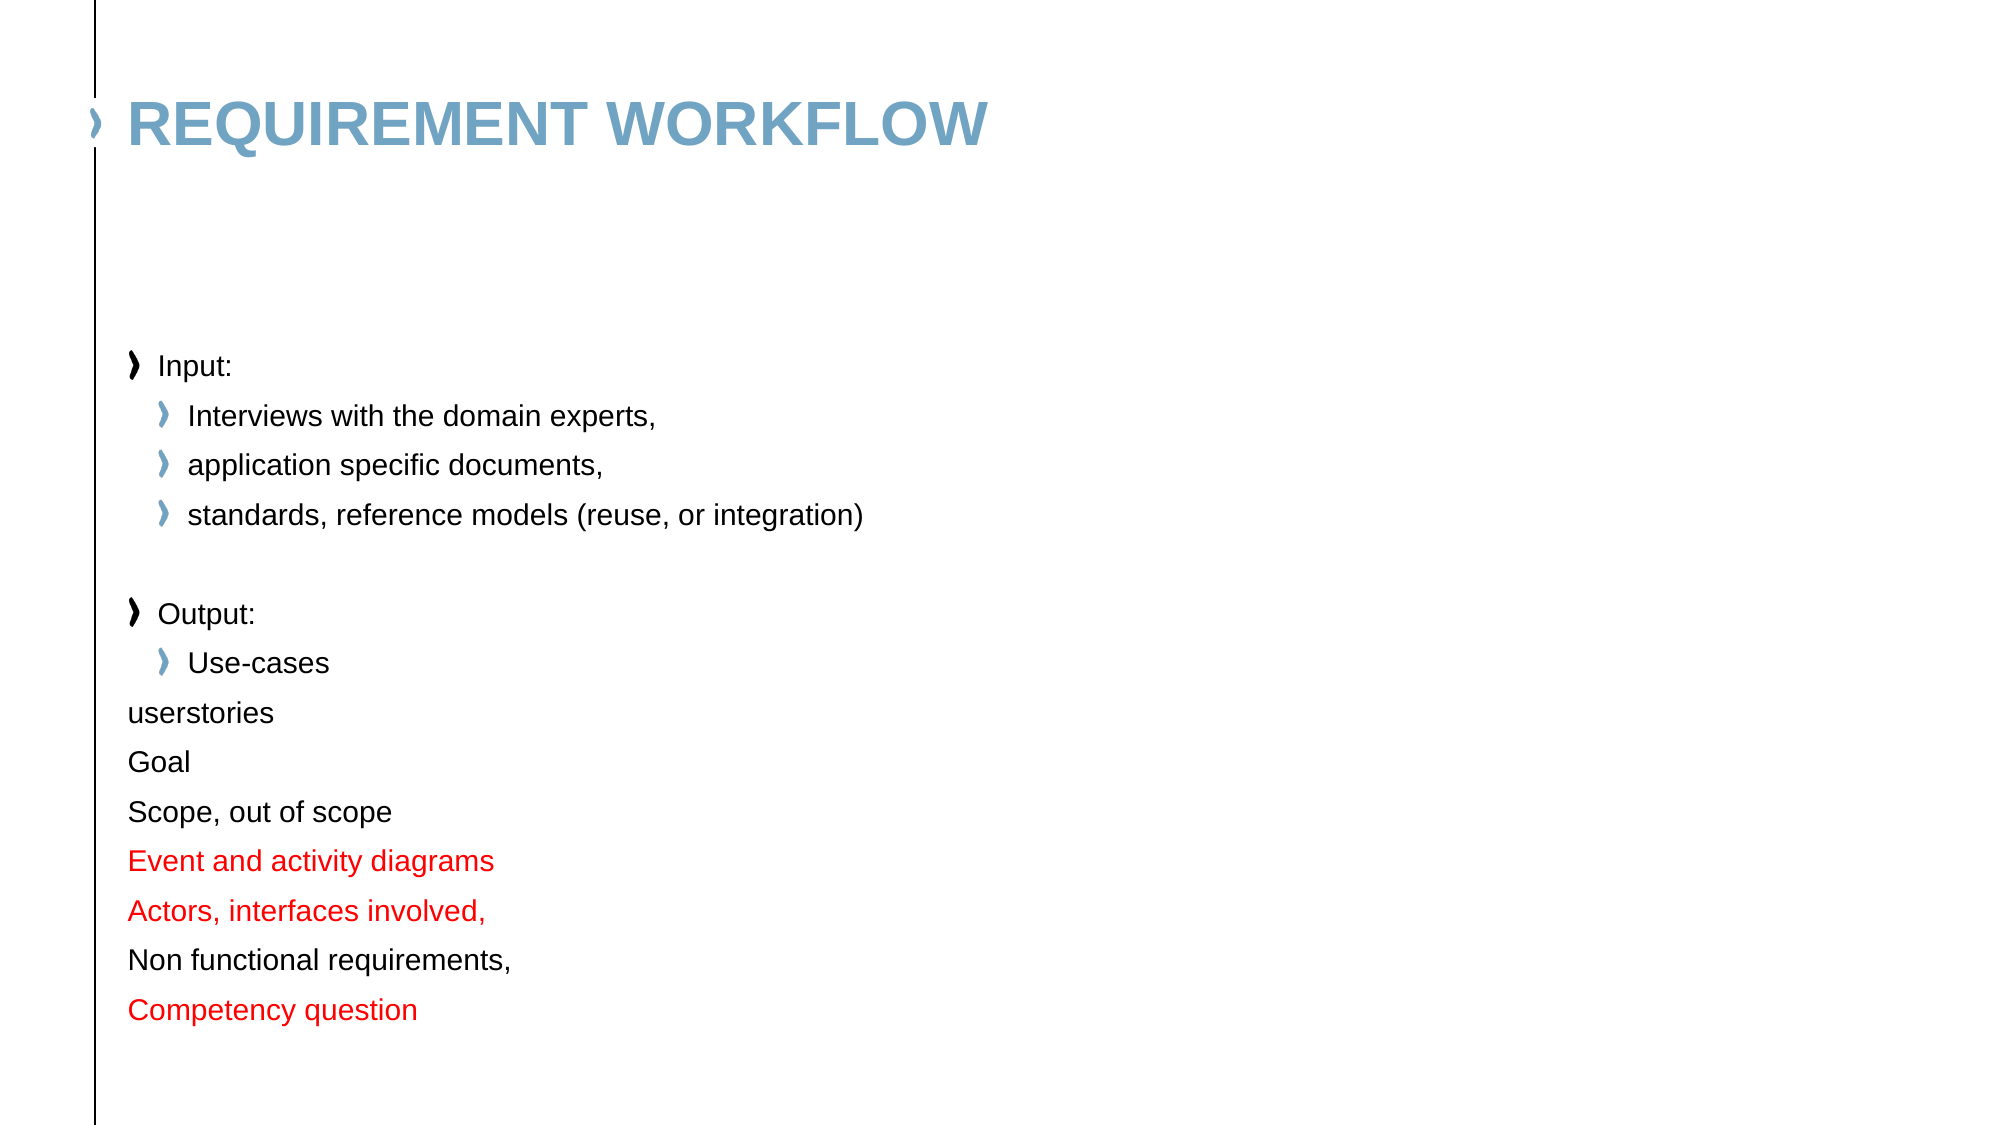

# Requirement workflow

Input:
Interviews with the domain experts,
application specific documents,
standards, reference models (reuse, or integration)

Output:
Use-cases
userstories
Goal
Scope, out of scope
Event and activity diagrams
Actors, interfaces involved,
Non functional requirements,
Competency question